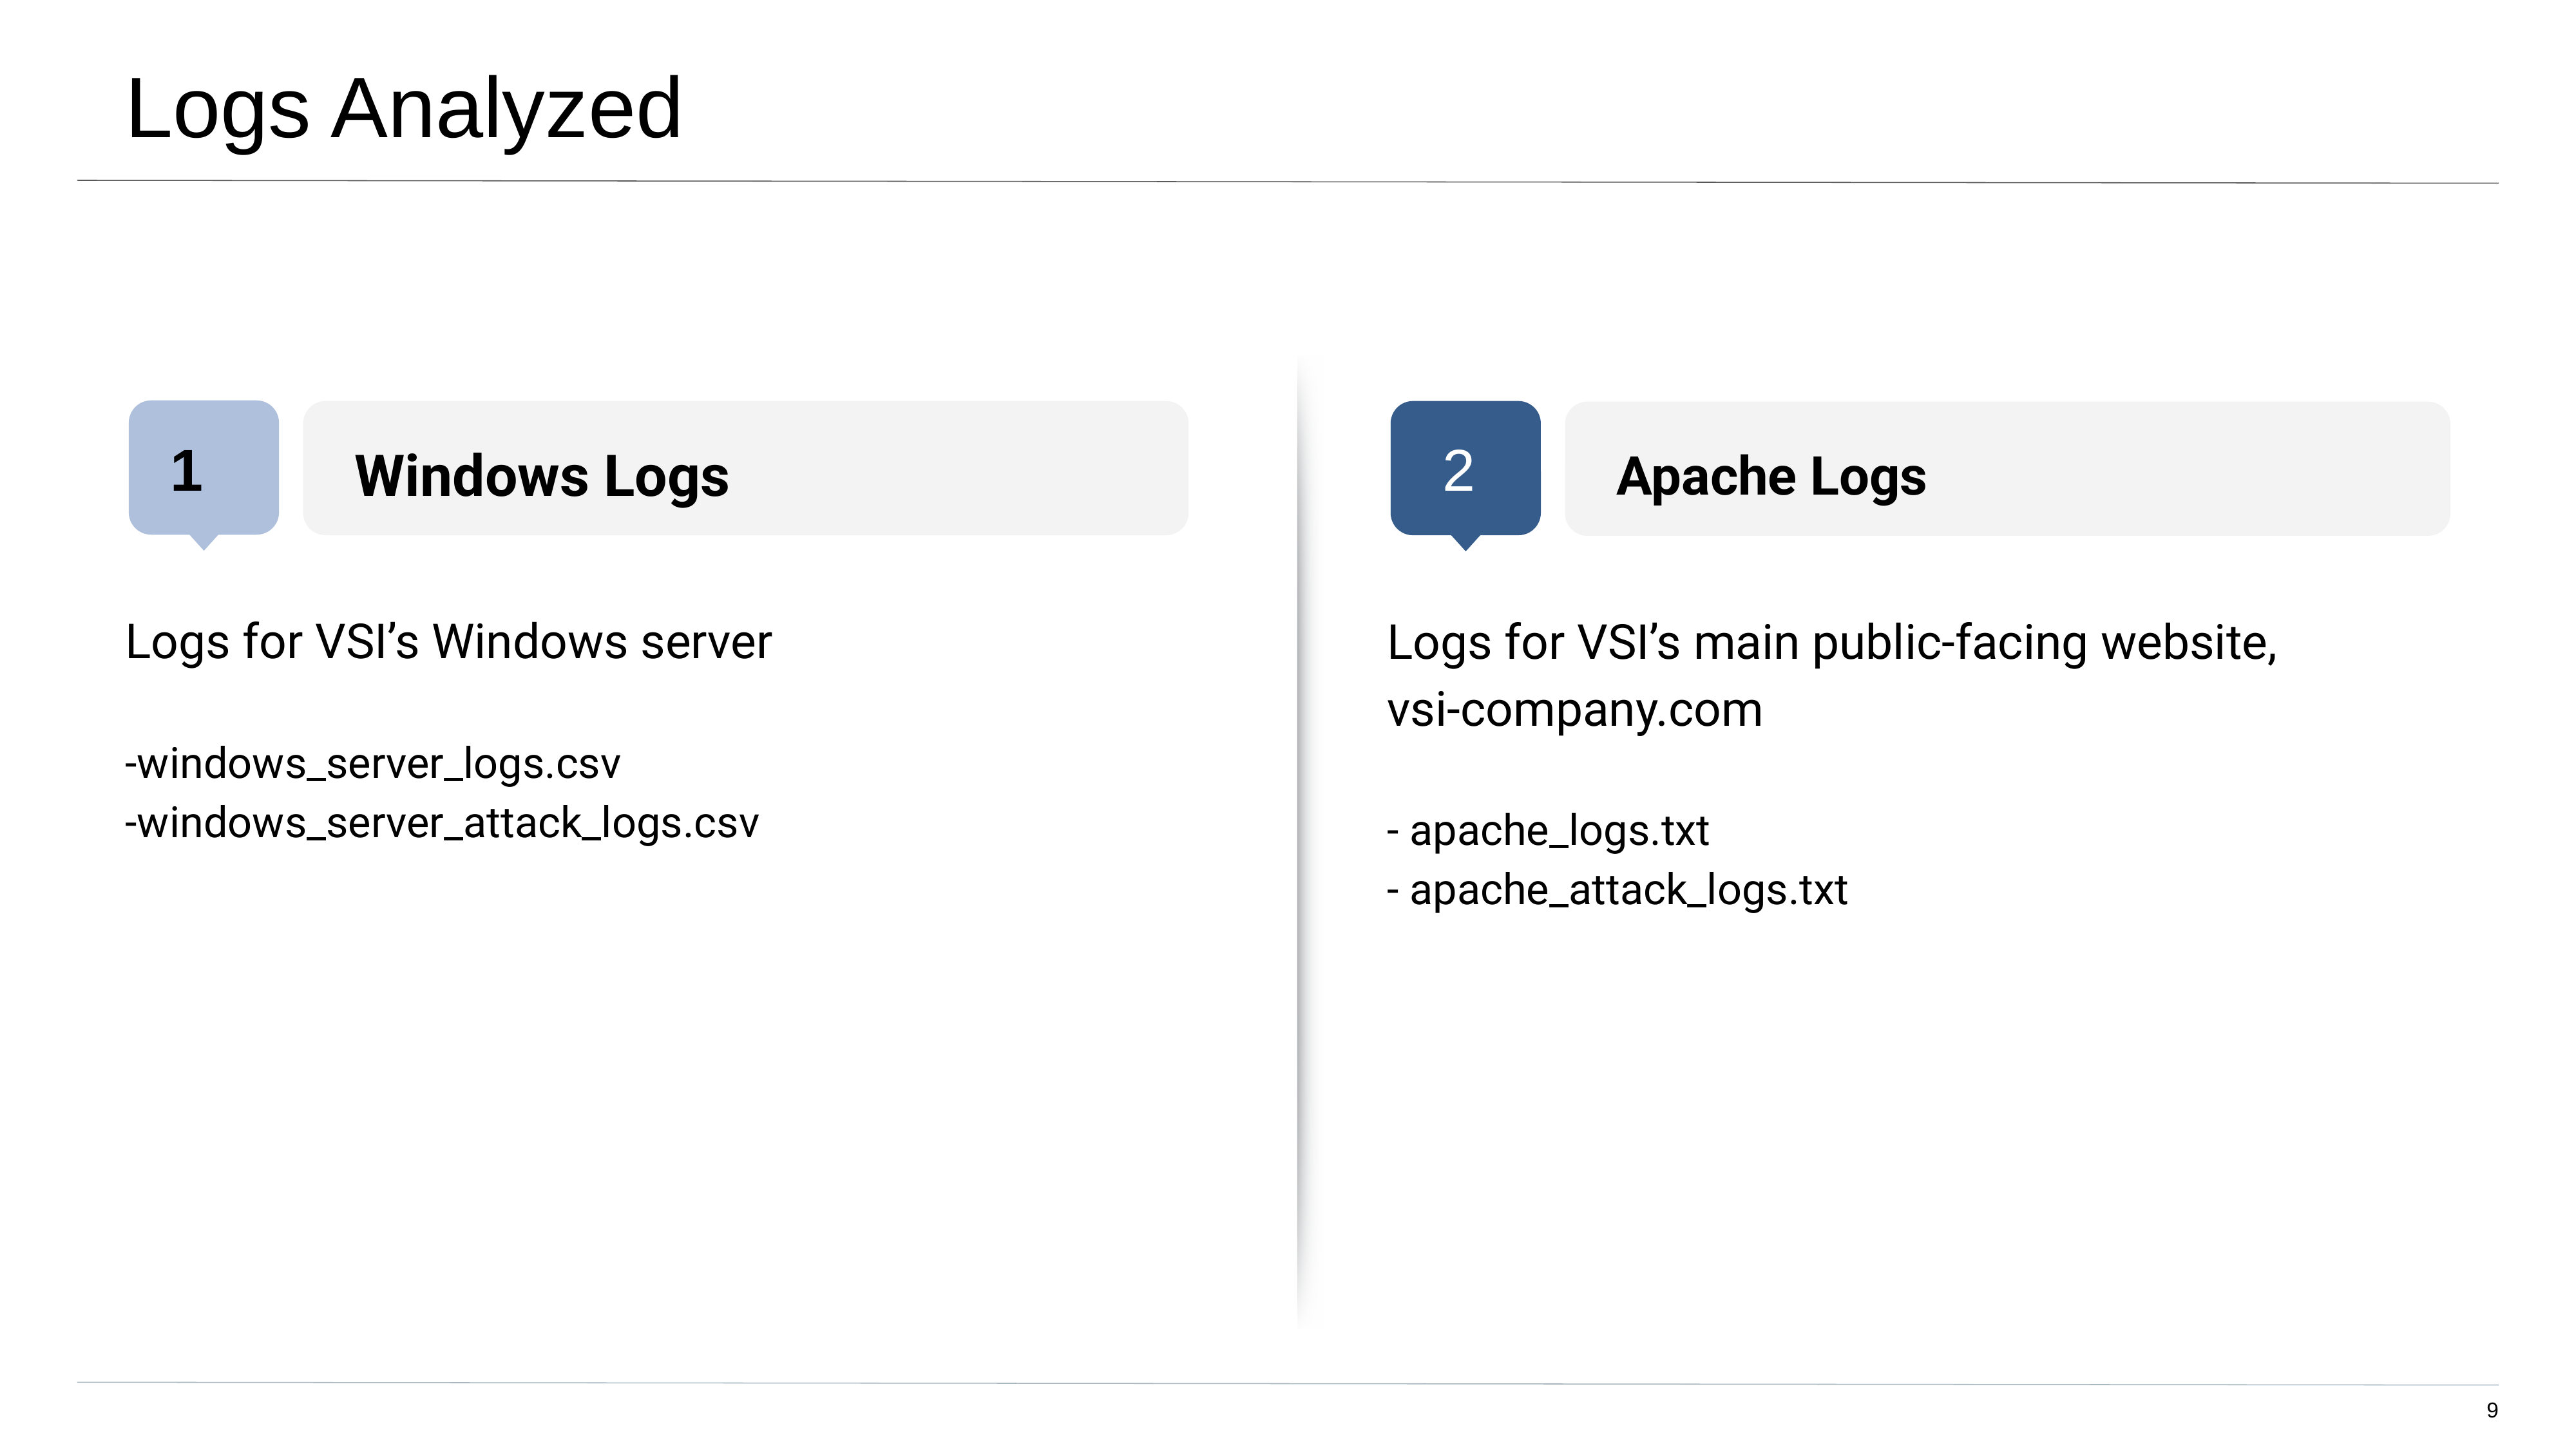

# Logs Analyzed
Windows Logs
Apache Logs
1
2
Logs for VSI’s Windows server

-windows_server_logs.csv
-windows_server_attack_logs.csv
Logs for VSI’s main public-facing website, vsi-company.com
- apache_logs.txt
- apache_attack_logs.txt

9